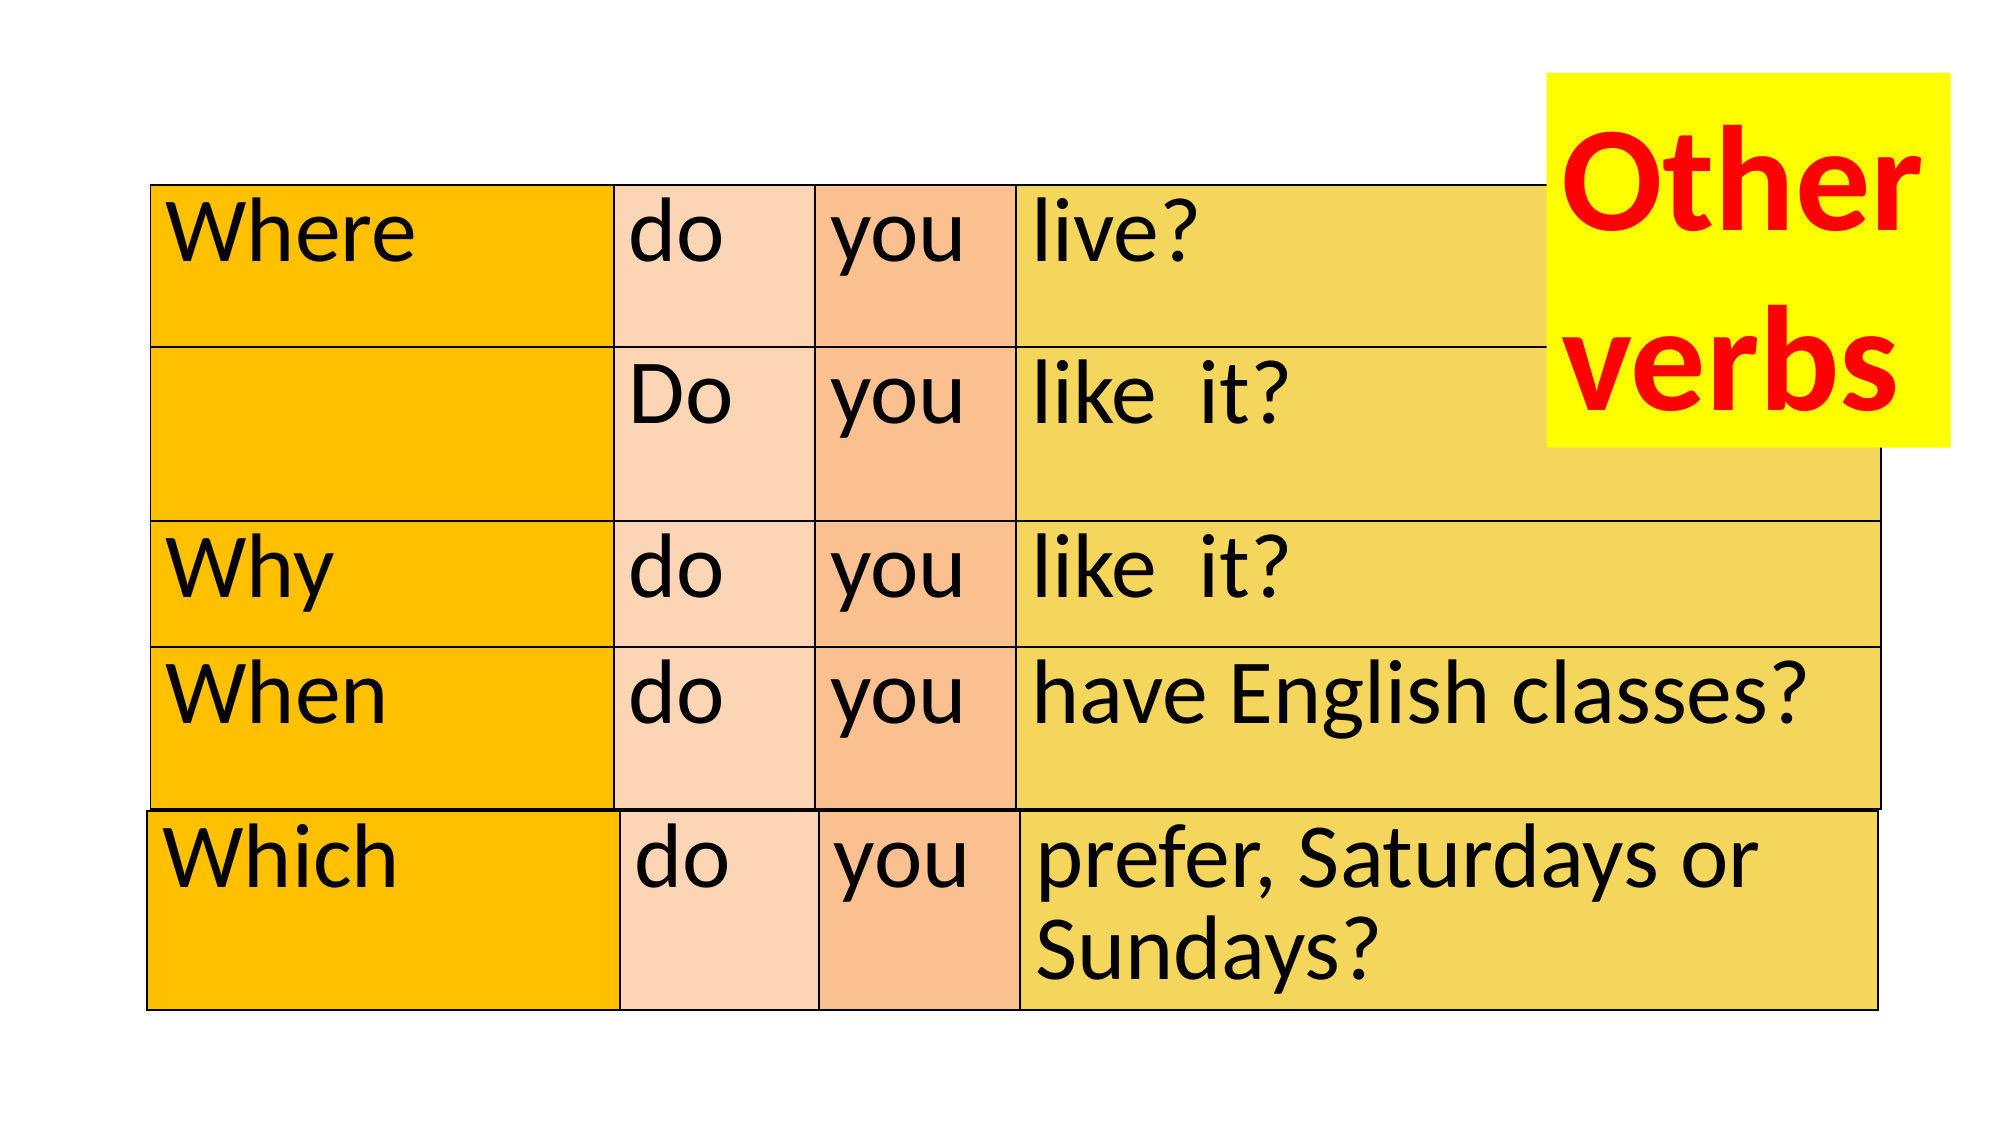

Other verbs
| Where | do | you | live? |
| --- | --- | --- | --- |
|  | Do | you | like it? |
| Why | do | you | like it? |
| When | do | you | have English classes? |
| Which | do | you | prefer, Saturdays or Sundays? |
| --- | --- | --- | --- |